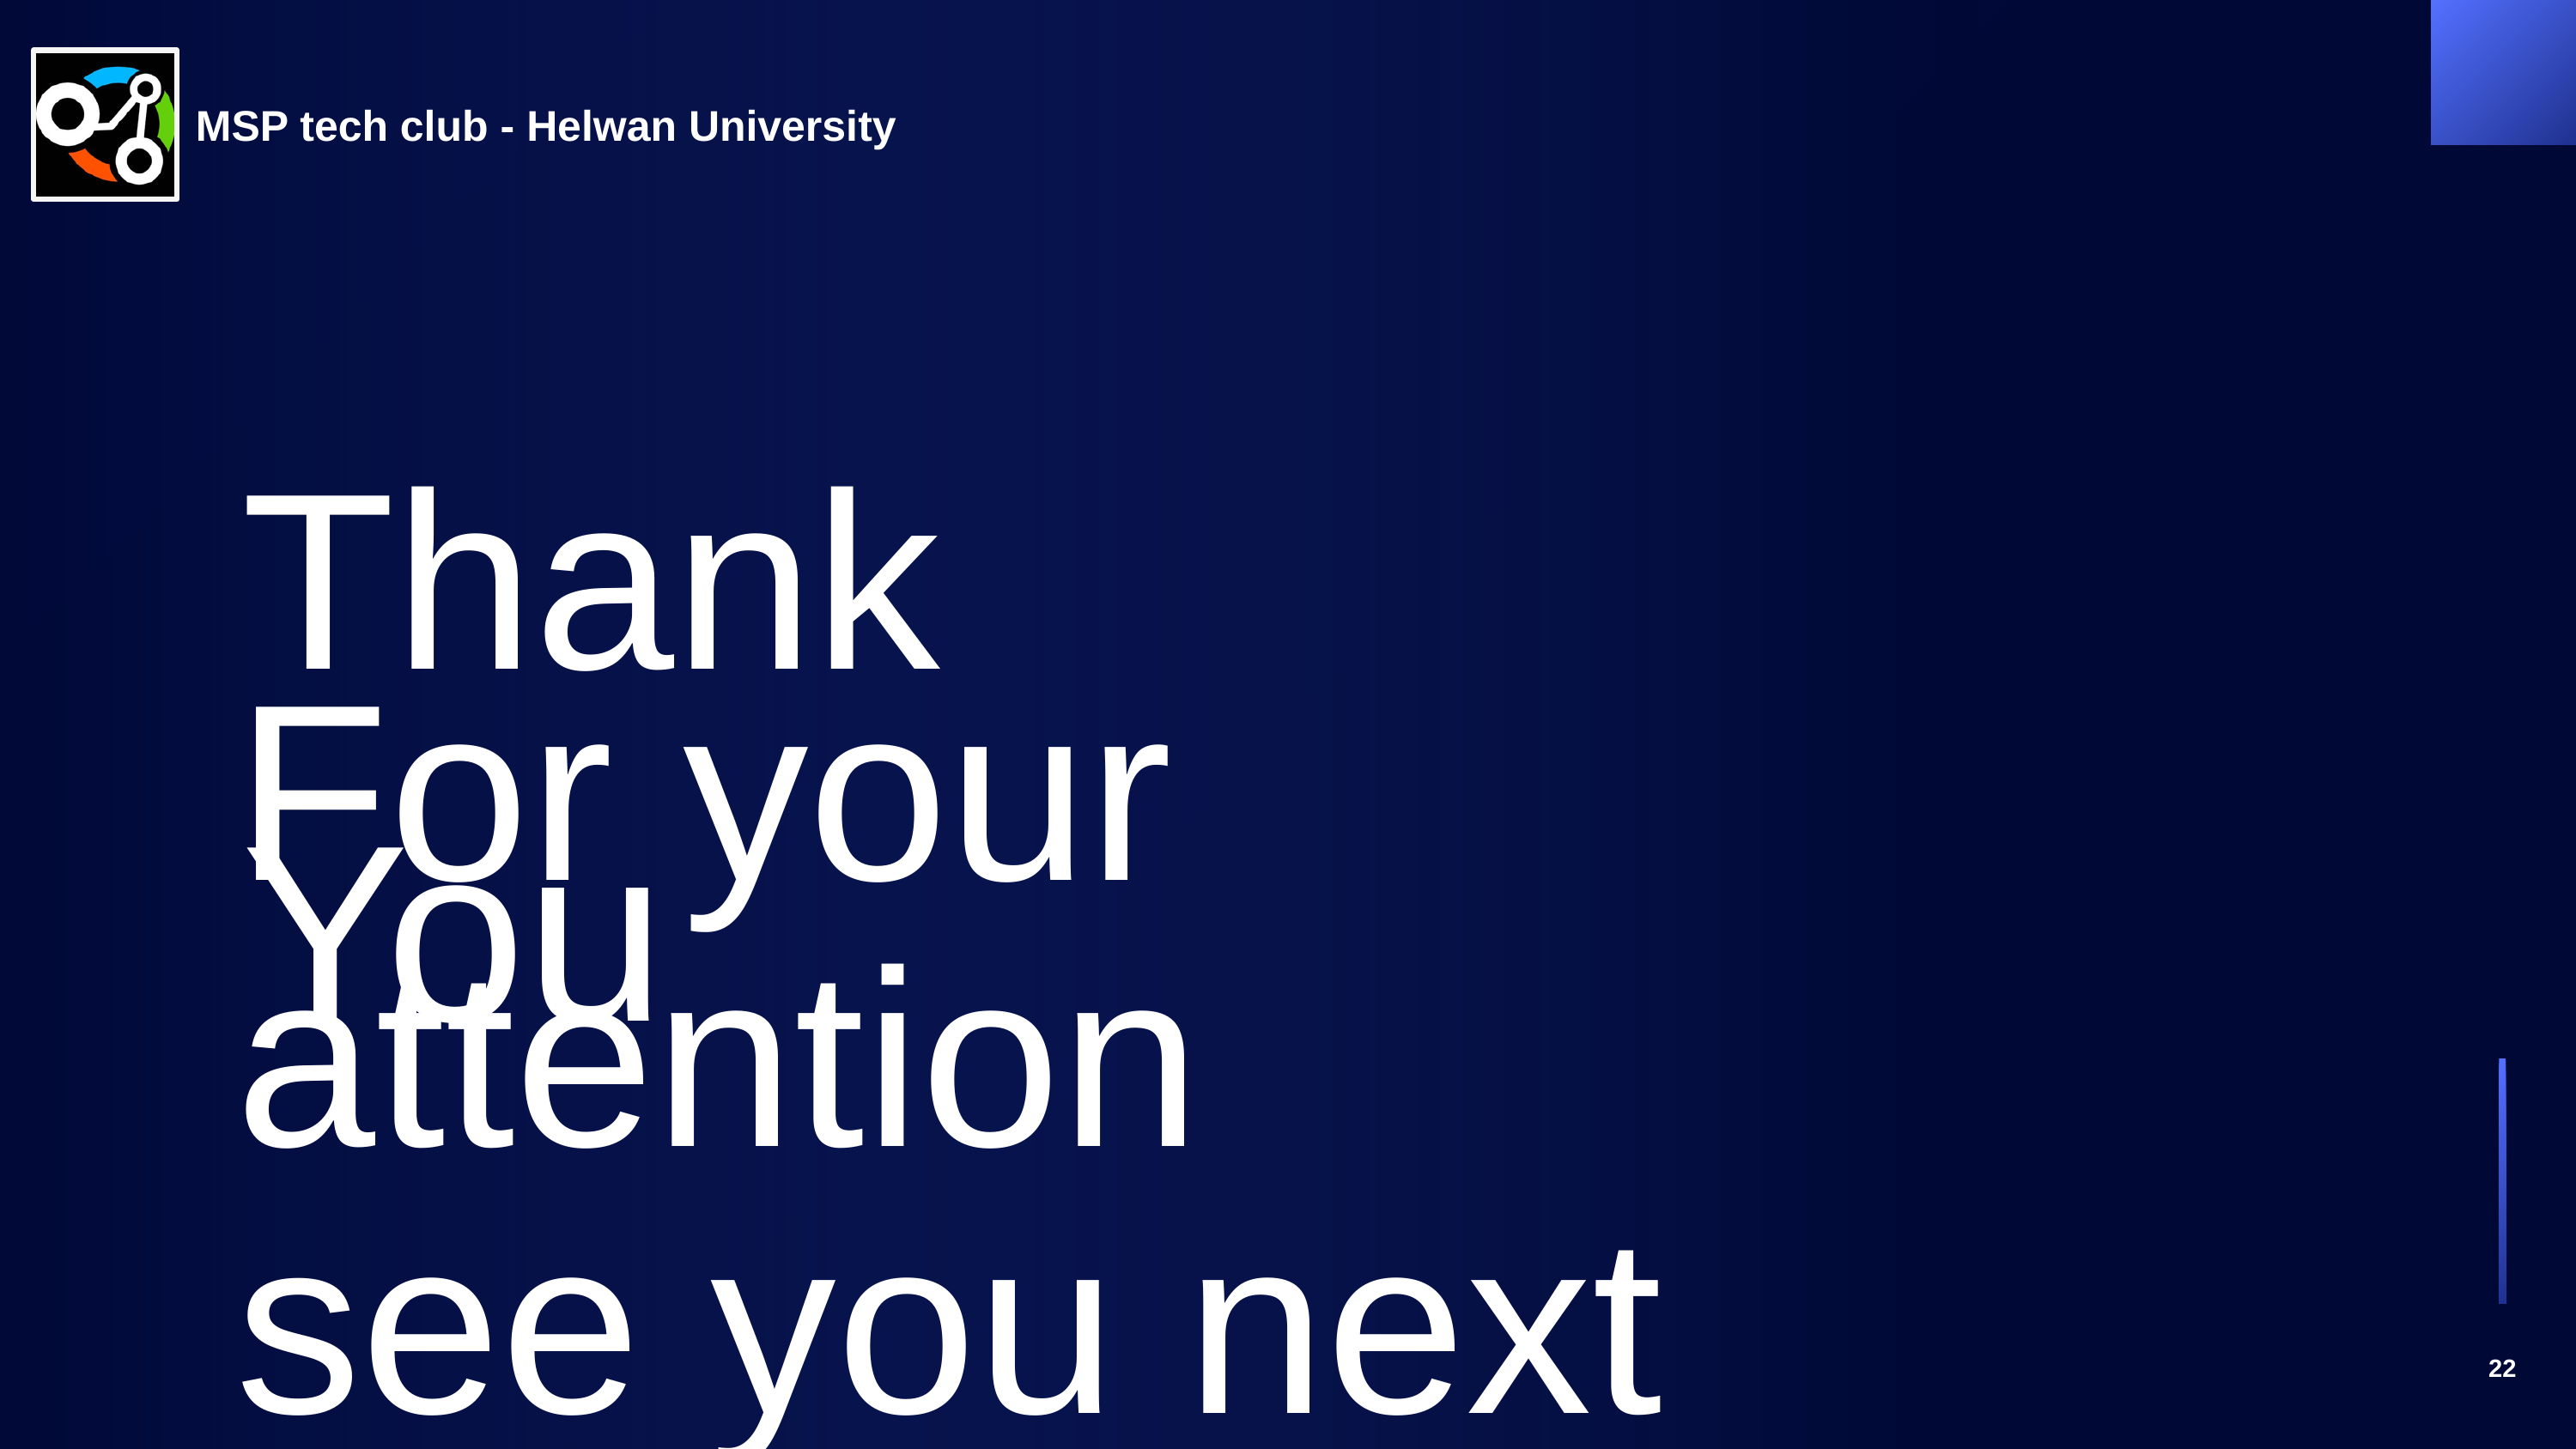

MSP tech club - Helwan University
Thank You
For your attention
see you next session

22